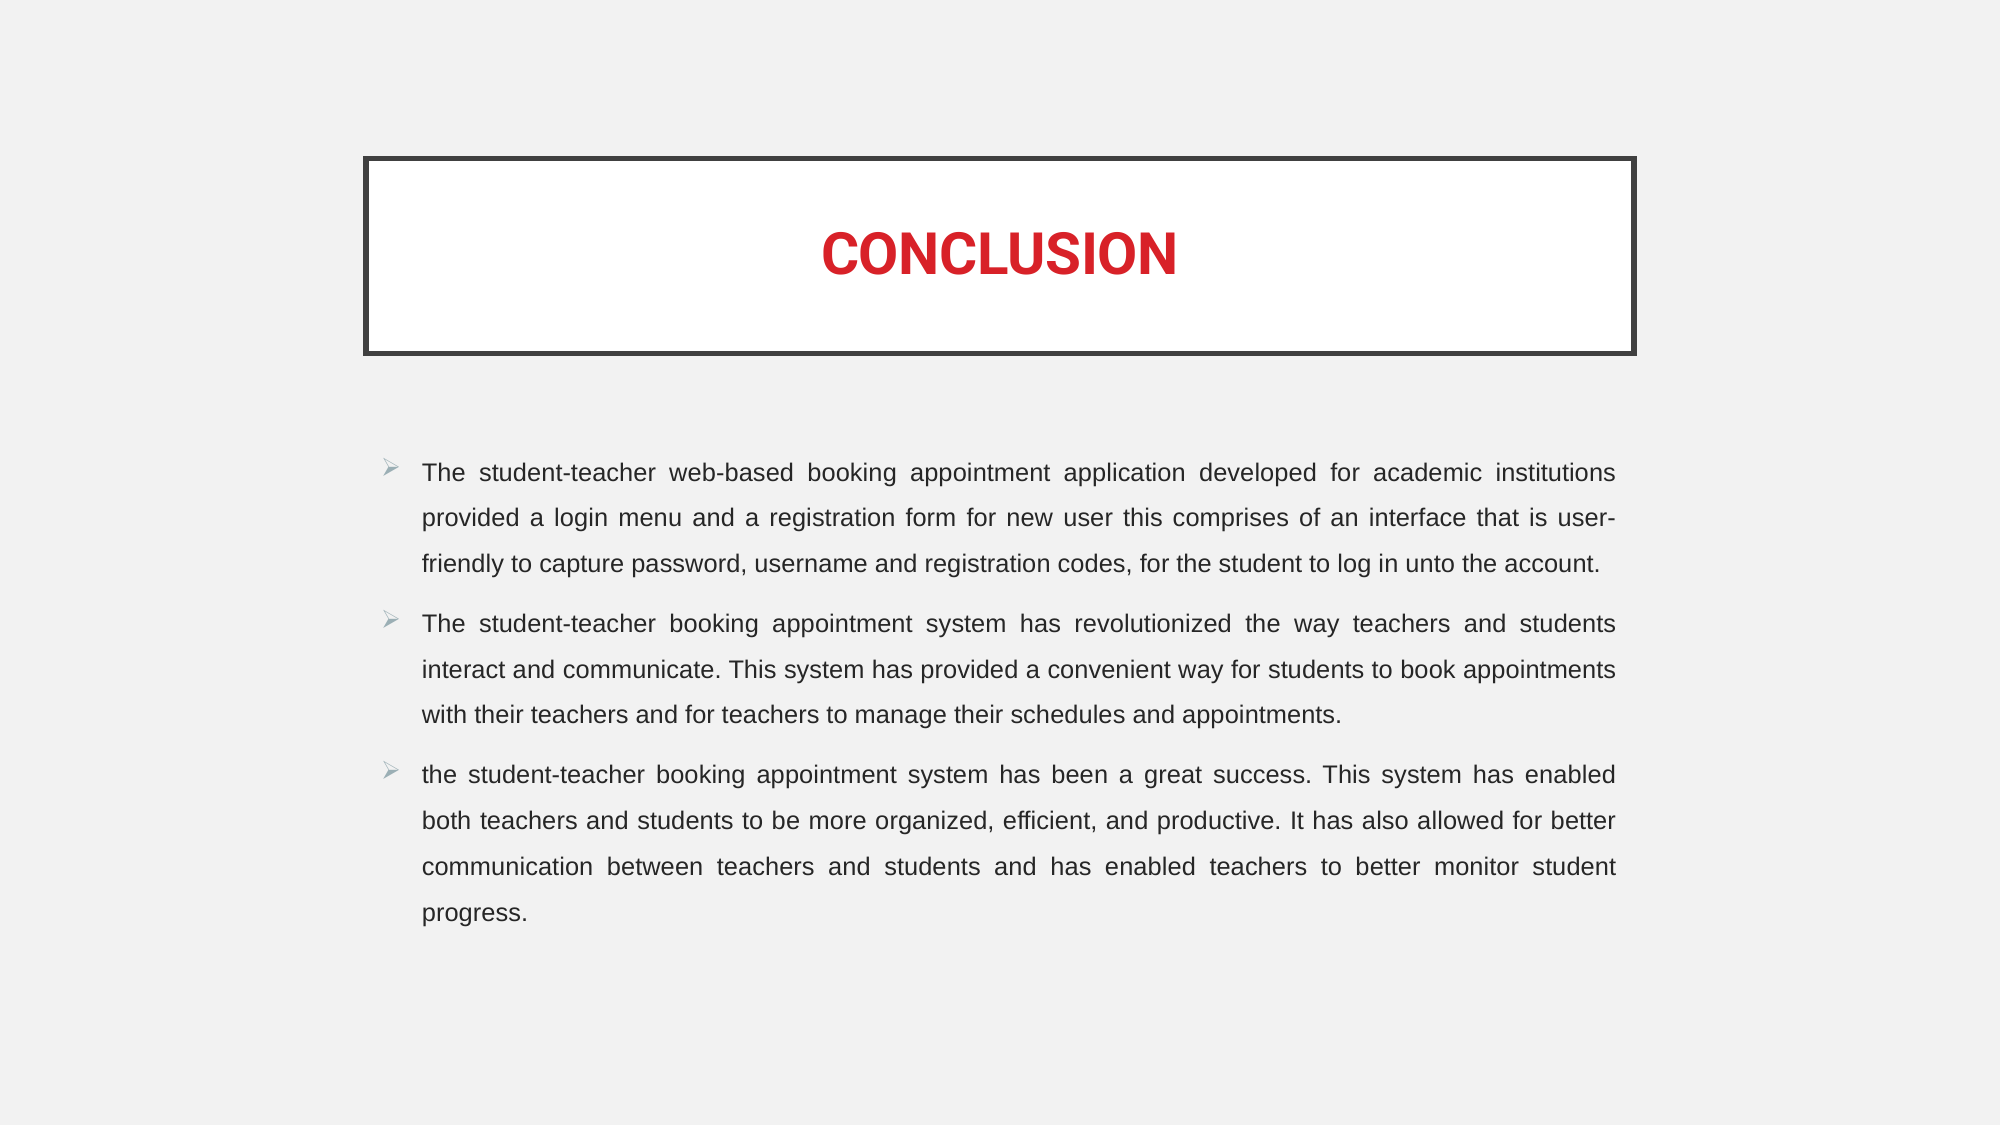

# CONCLUSION
The student-teacher web-based booking appointment application developed for academic institutions provided a login menu and a registration form for new user this comprises of an interface that is user-friendly to capture password, username and registration codes, for the student to log in unto the account.
The student-teacher booking appointment system has revolutionized the way teachers and students interact and communicate. This system has provided a convenient way for students to book appointments with their teachers and for teachers to manage their schedules and appointments.
the student-teacher booking appointment system has been a great success. This system has enabled both teachers and students to be more organized, efficient, and productive. It has also allowed for better communication between teachers and students and has enabled teachers to better monitor student progress.